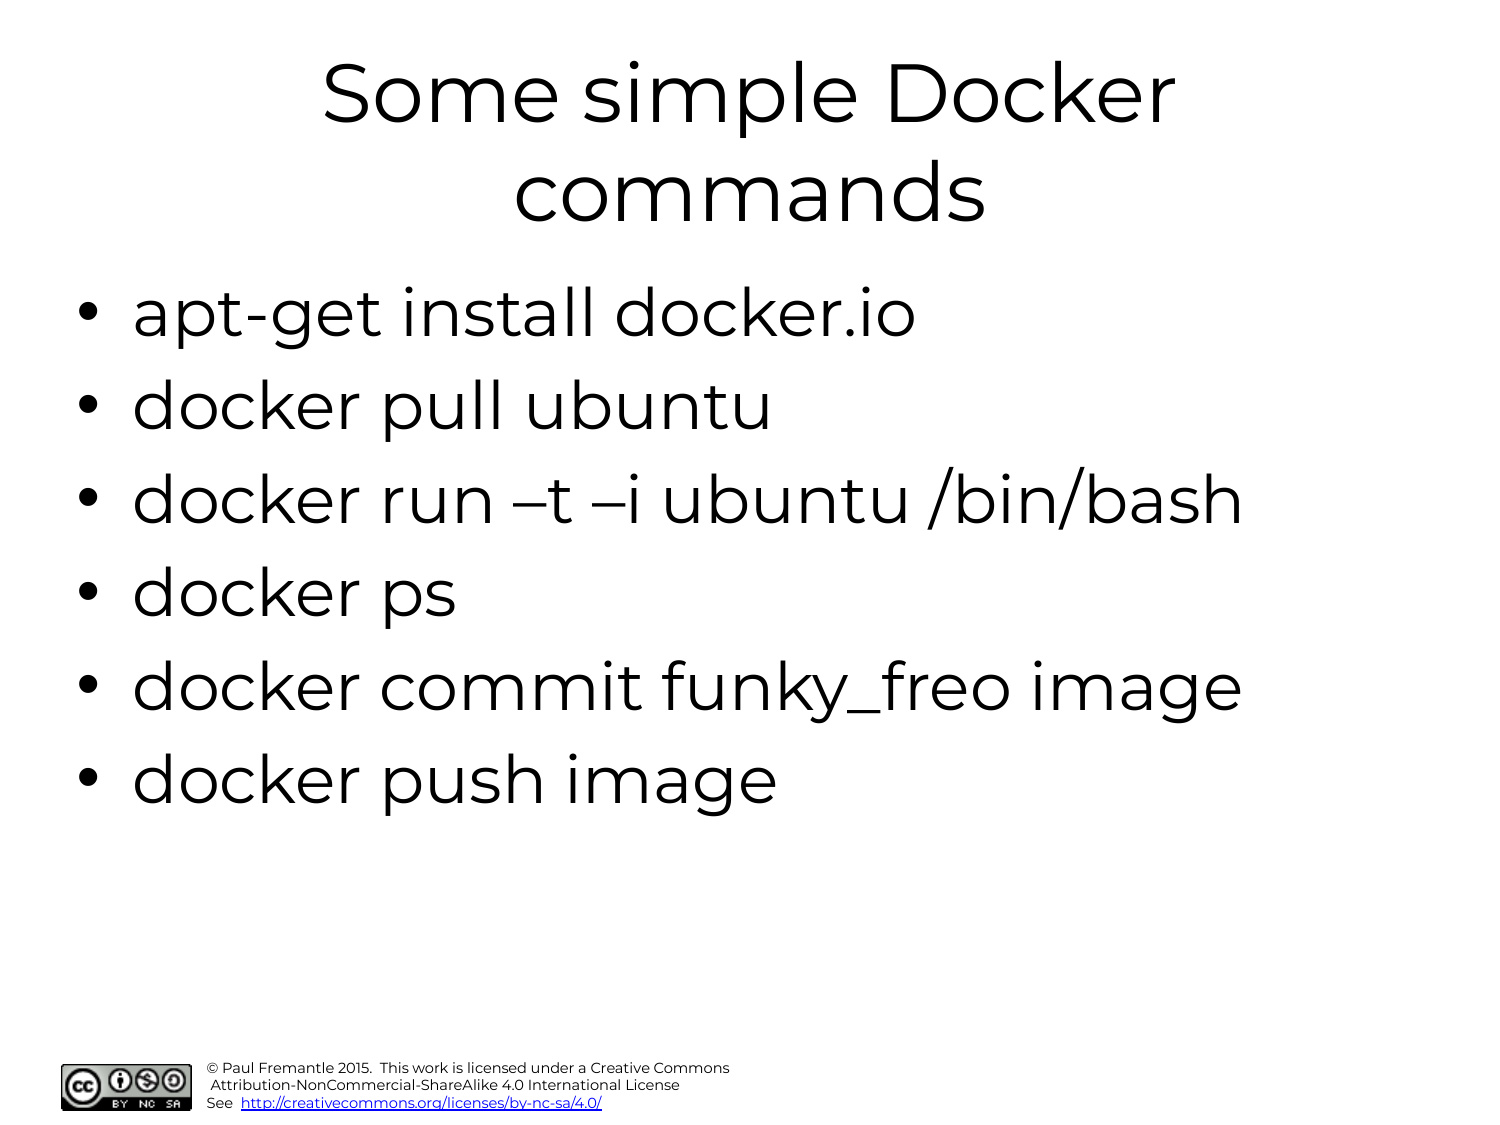

# Some simple Docker commands
apt-get install docker.io
docker pull ubuntu
docker run –t –i ubuntu /bin/bash
docker ps
docker commit funky_freo image
docker push image